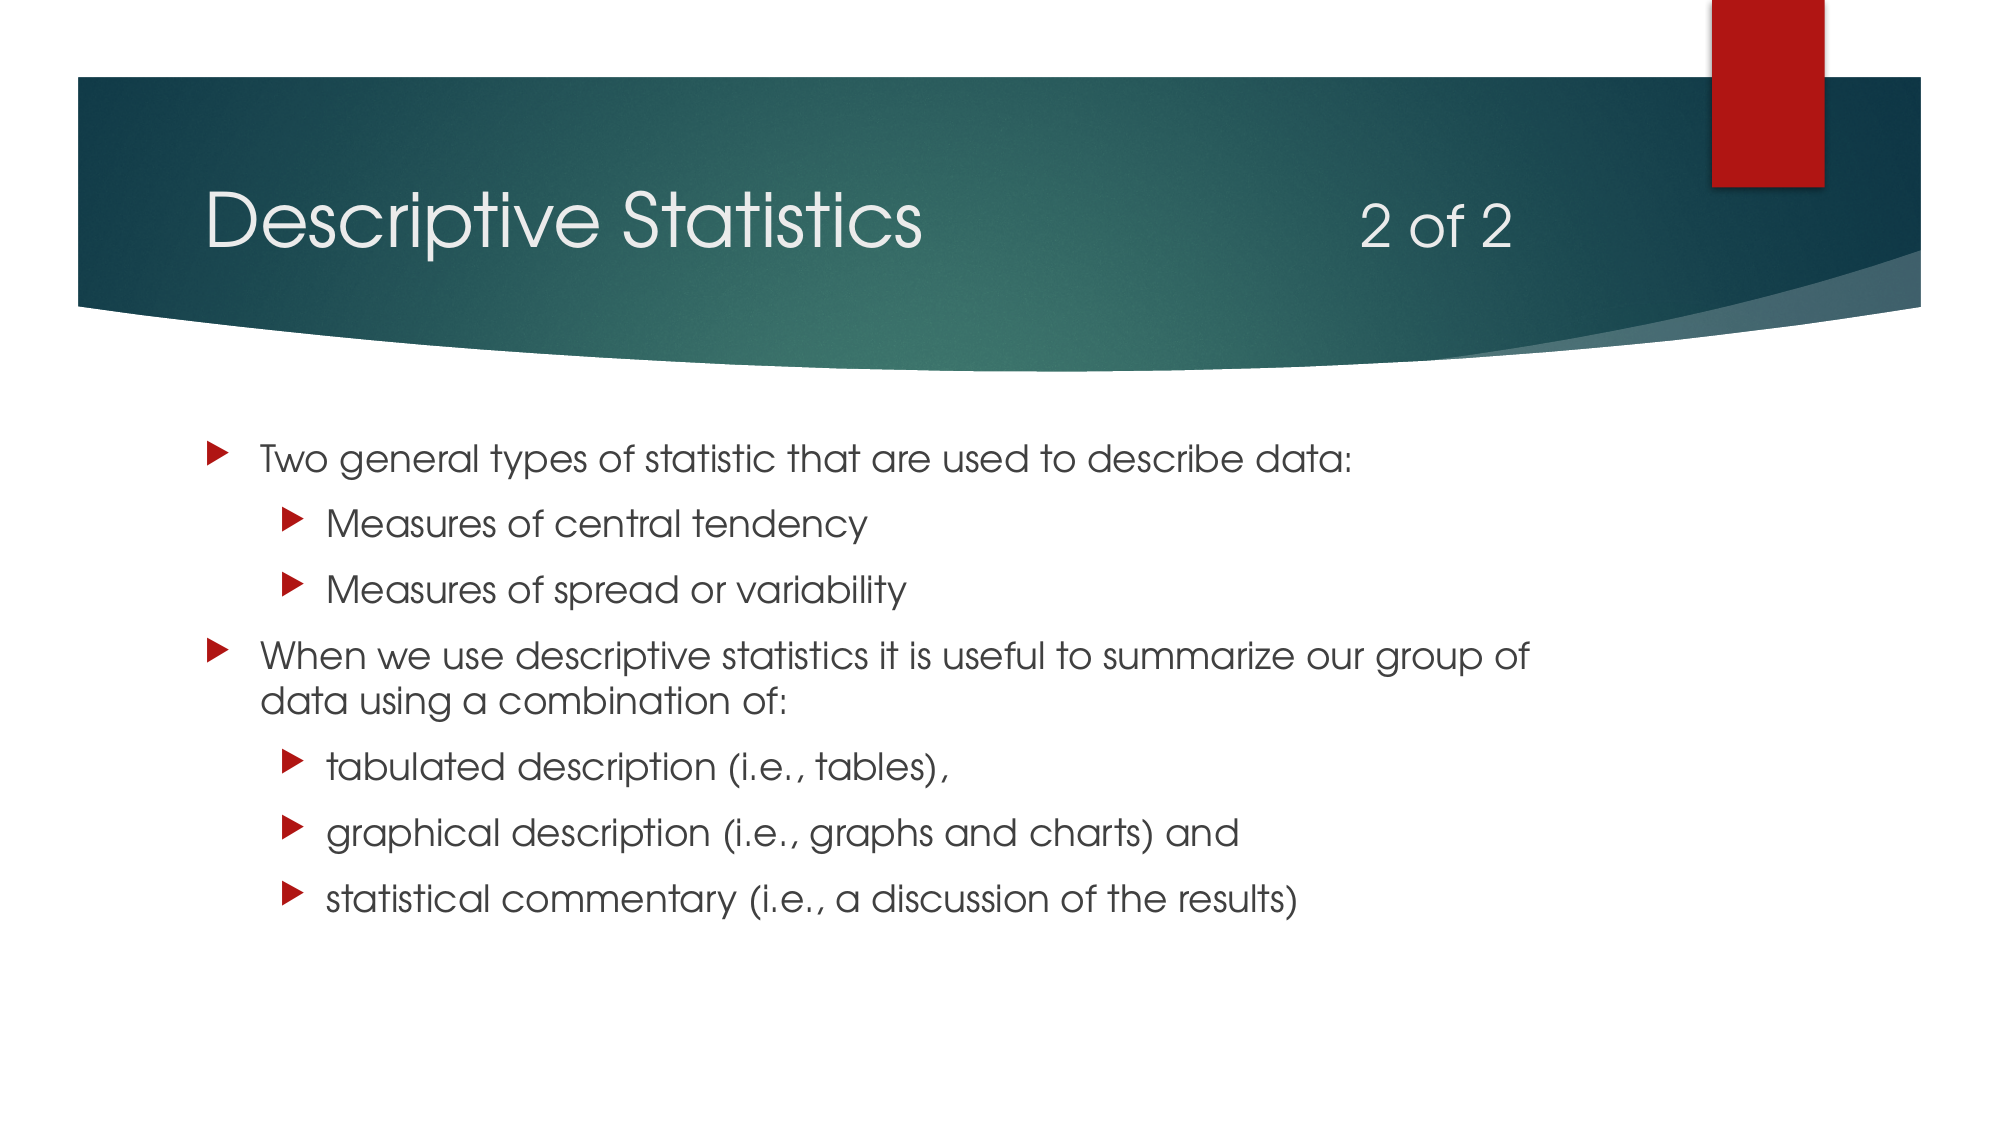

# Descriptive Statistics                     2 of 2
Two general types of statistic that are used to describe data:
Measures of central tendency
Measures of spread or variability
When we use descriptive statistics it is useful to summarize our group of data using a combination of:
tabulated description (i.e., tables),
graphical description (i.e., graphs and charts) and
statistical commentary (i.e., a discussion of the results)